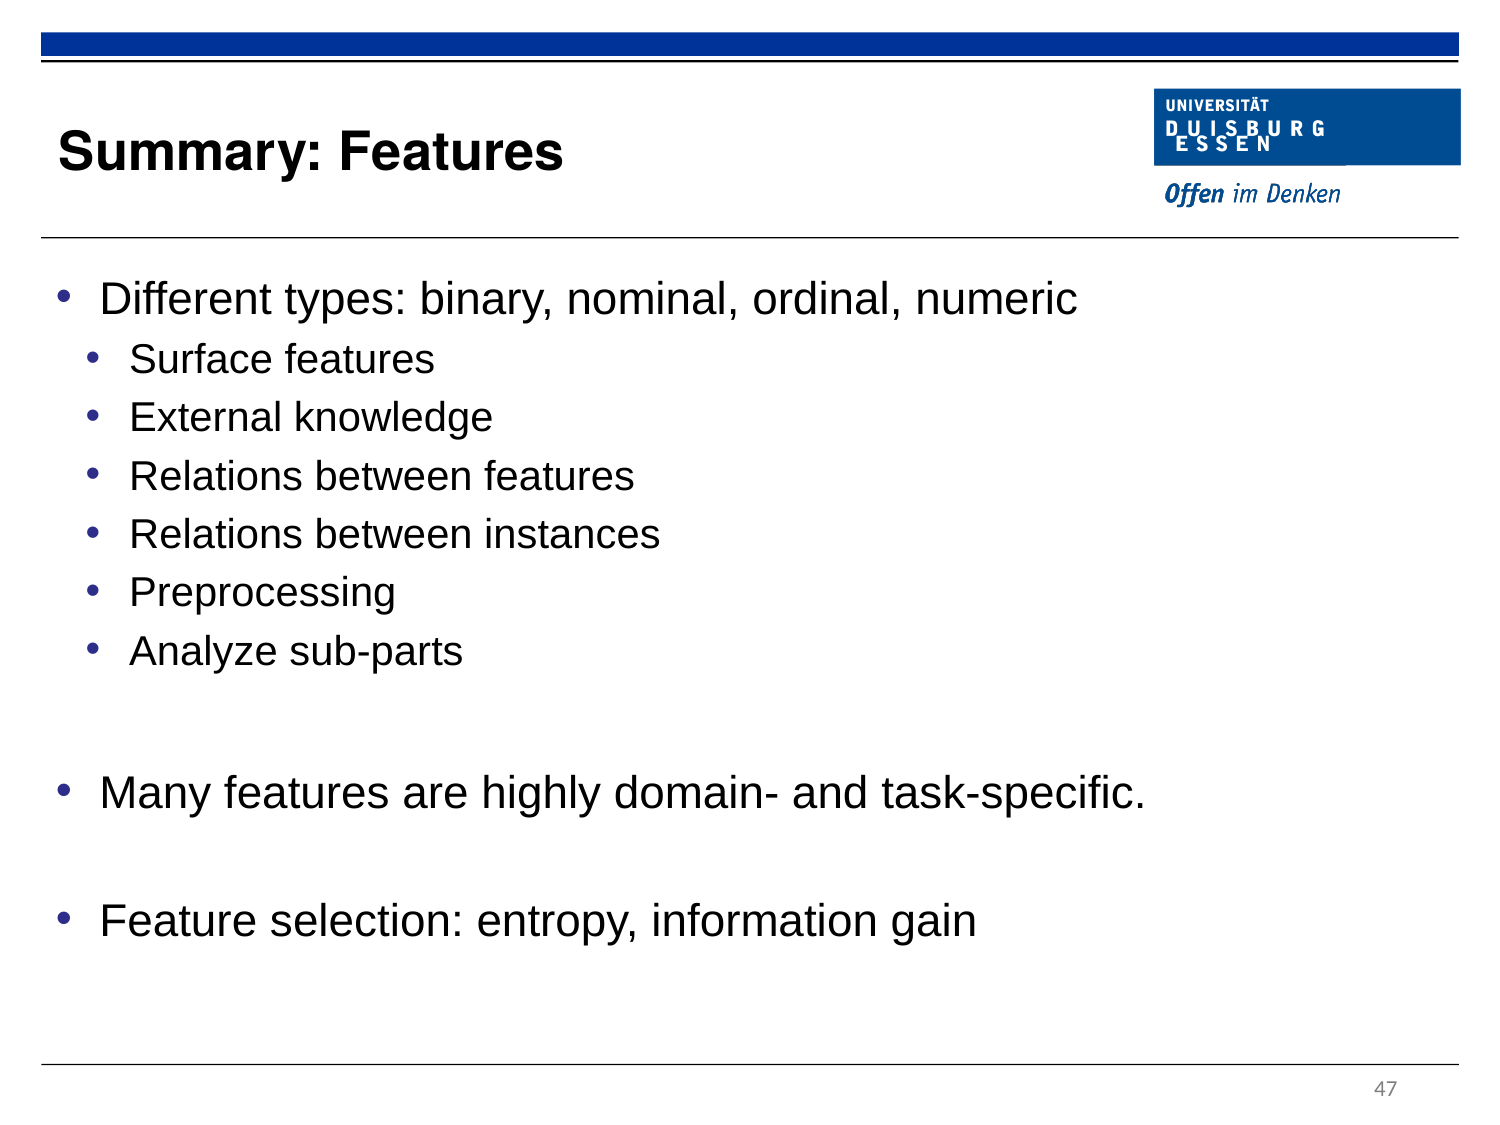

# Summary: Features
Different types: binary, nominal, ordinal, numeric
Surface features
External knowledge
Relations between features
Relations between instances
Preprocessing
Analyze sub-parts

Many features are highly domain- and task-specific.

Feature selection: entropy, information gain